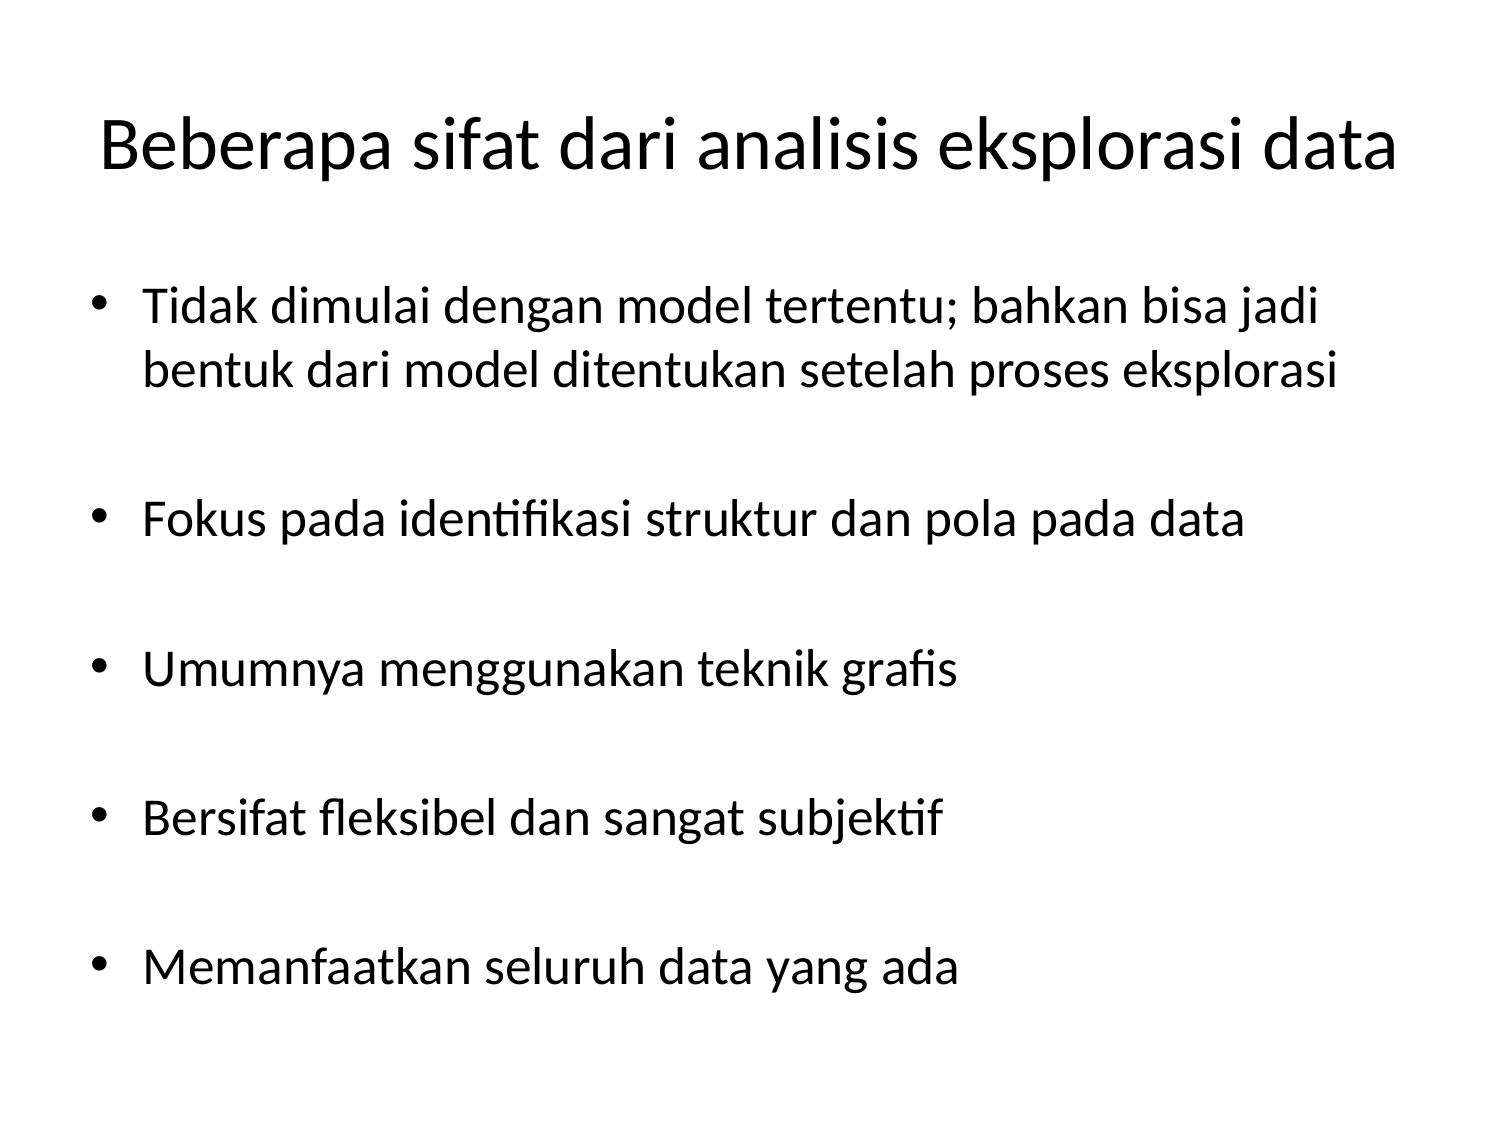

# Beberapa sifat dari analisis eksplorasi data
Tidak dimulai dengan model tertentu; bahkan bisa jadi bentuk dari model ditentukan setelah proses eksplorasi

Fokus pada identifikasi struktur dan pola pada data

Umumnya menggunakan teknik grafis

Bersifat fleksibel dan sangat subjektif

Memanfaatkan seluruh data yang ada